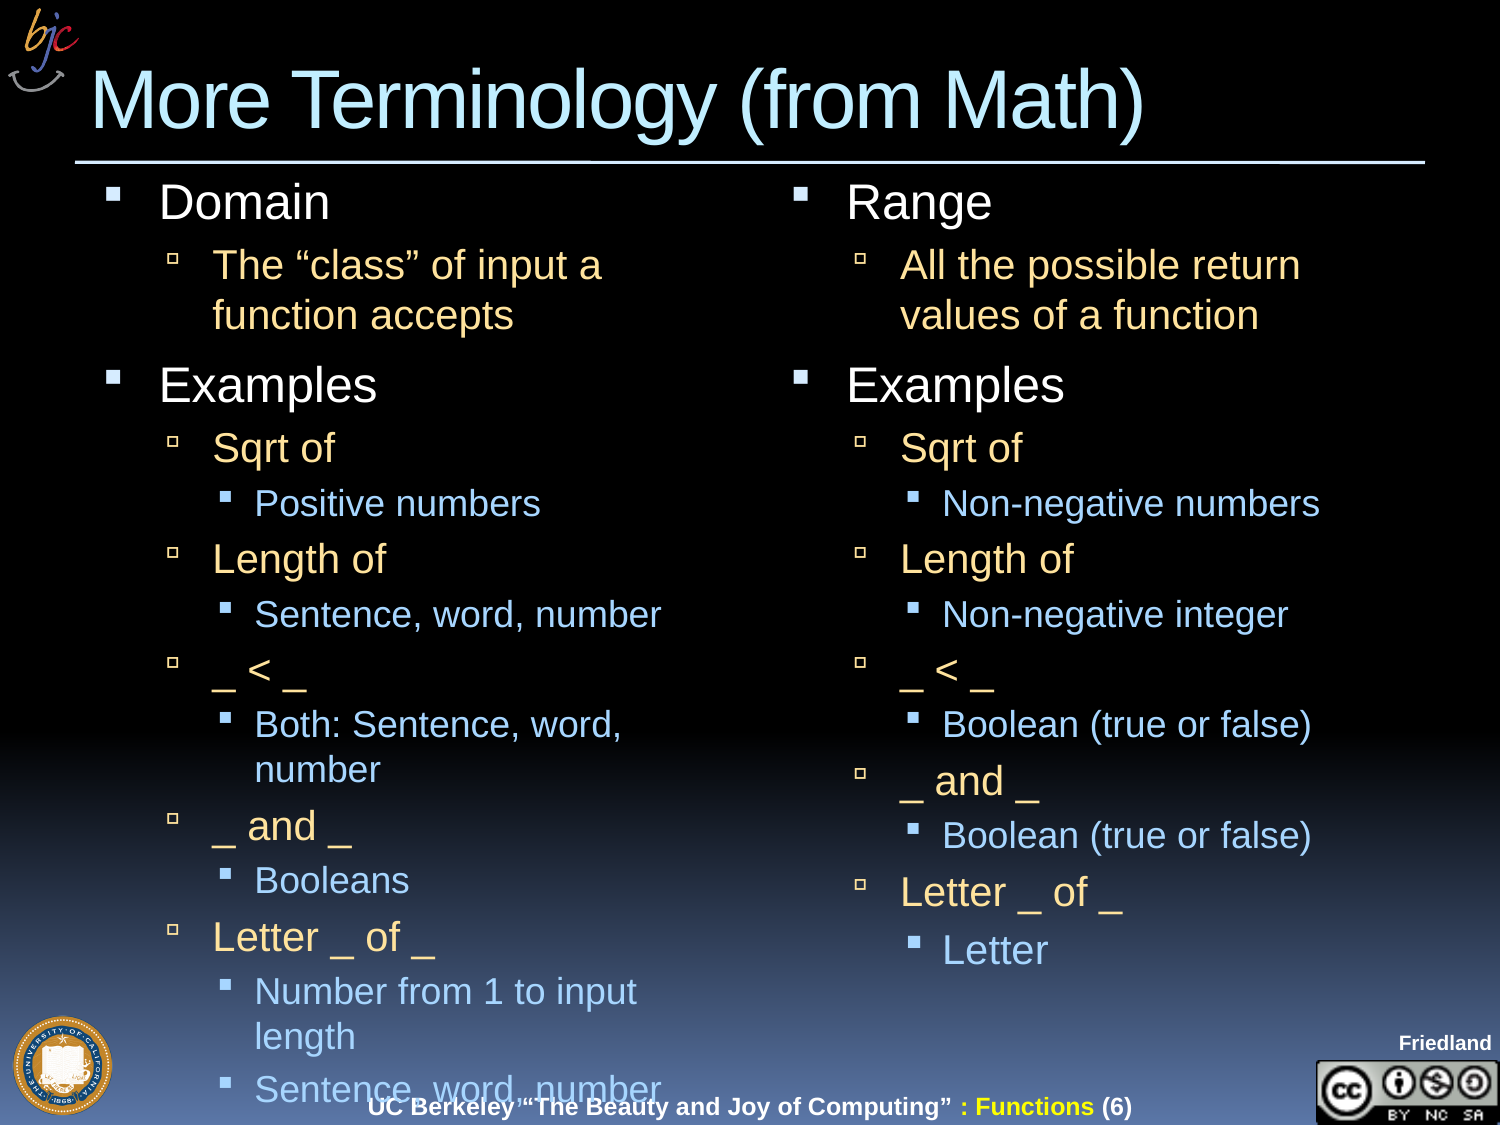

# More Terminology (from Math)
Domain
The “class” of input a function accepts
Examples
Sqrt of
Positive numbers
Length of
Sentence, word, number
_ < _
Both: Sentence, word, number
_ and _
Booleans
Letter _ of _
Number from 1 to input length
Sentence, word, number

Range
All the possible return values of a function
Examples
Sqrt of
Non-negative numbers
Length of
Non-negative integer
_ < _
Boolean (true or false)
_ and _
Boolean (true or false)
Letter _ of _
Letter